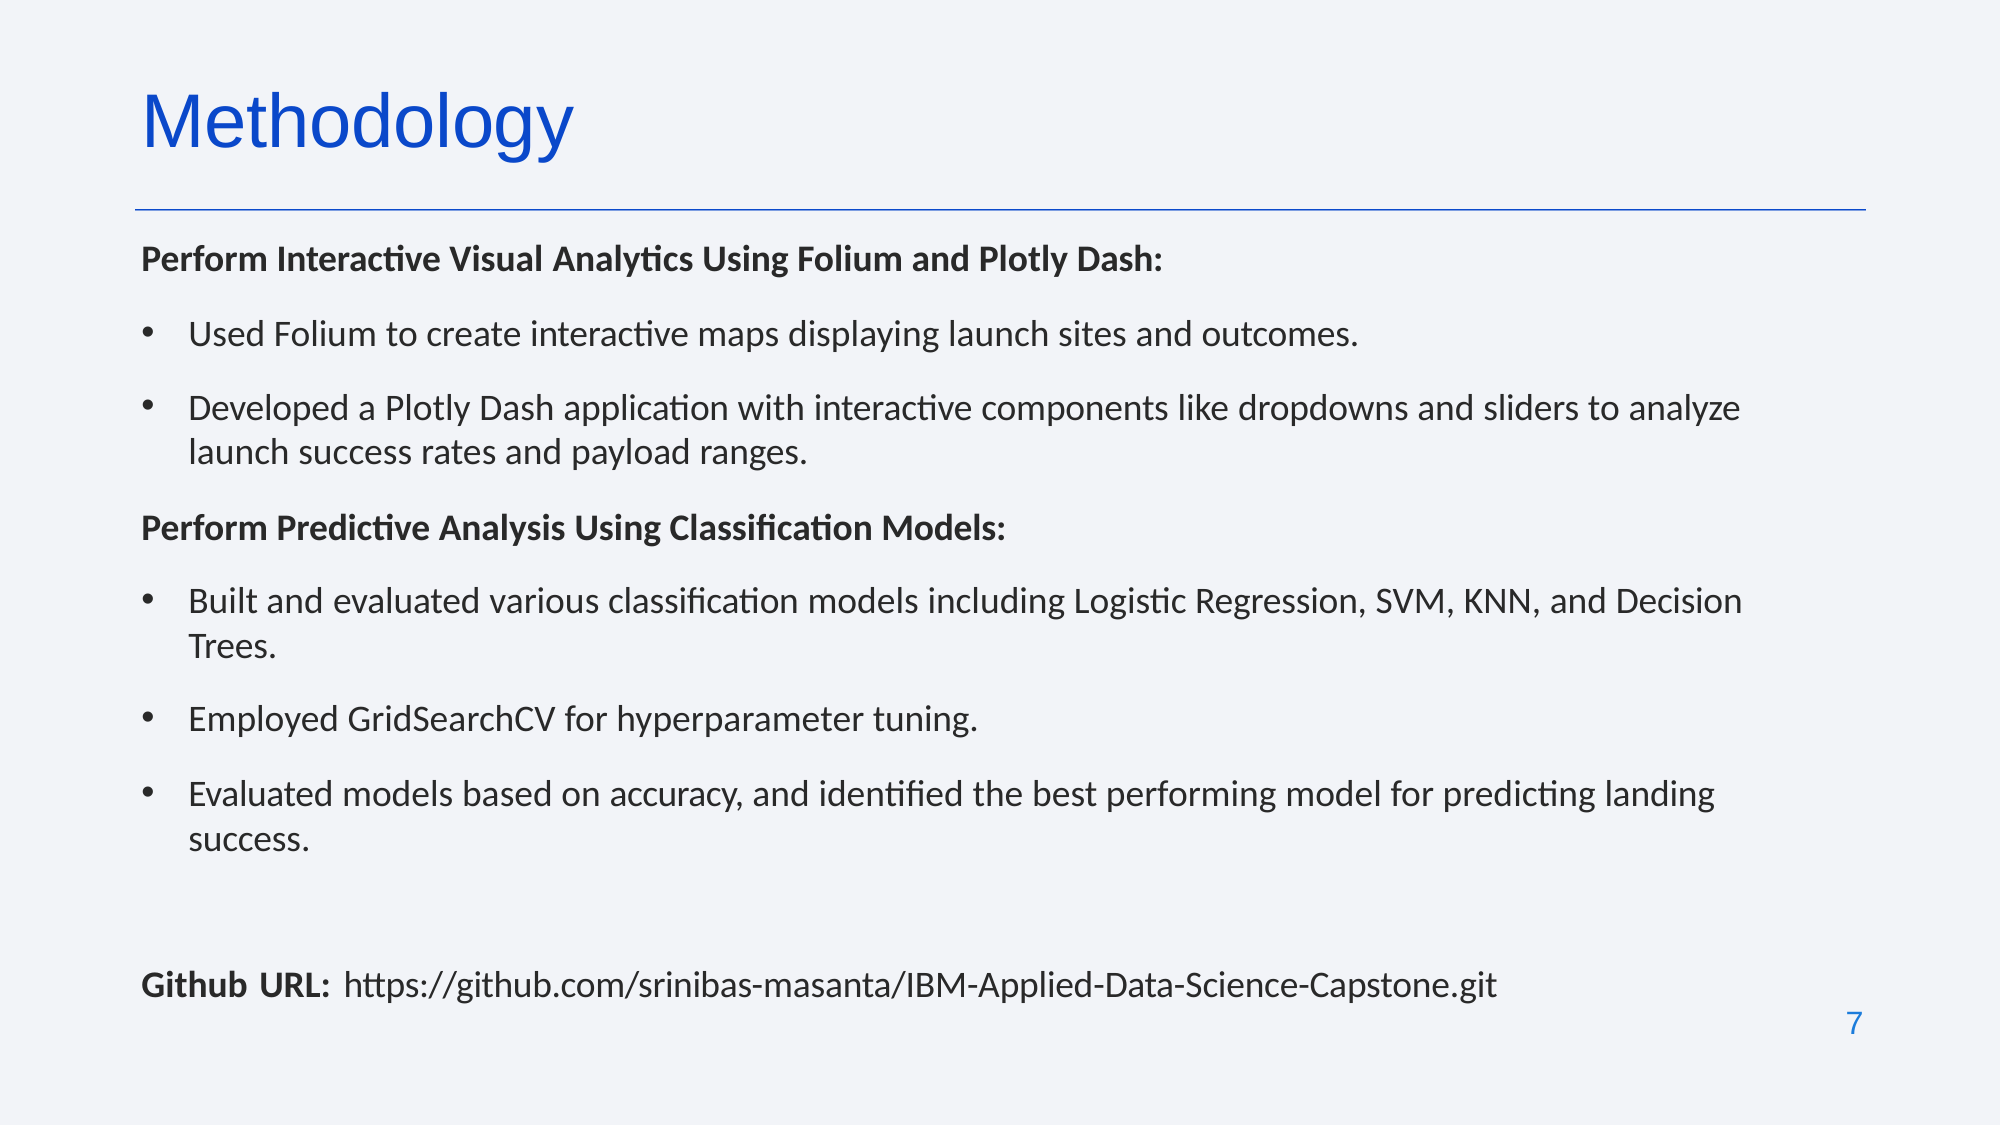

# Methodology
Perform Interactive Visual Analytics Using Folium and Plotly Dash:
Used Folium to create interactive maps displaying launch sites and outcomes.
Developed a Plotly Dash application with interactive components like dropdowns and sliders to analyze launch success rates and payload ranges.
Perform Predictive Analysis Using Classification Models:
Built and evaluated various classification models including Logistic Regression, SVM, KNN, and Decision Trees.
Employed GridSearchCV for hyperparameter tuning.
Evaluated models based on accuracy, and identified the best performing model for predicting landing success.

Github URL: https://github.com/srinibas-masanta/IBM-Applied-Data-Science-Capstone.git
7